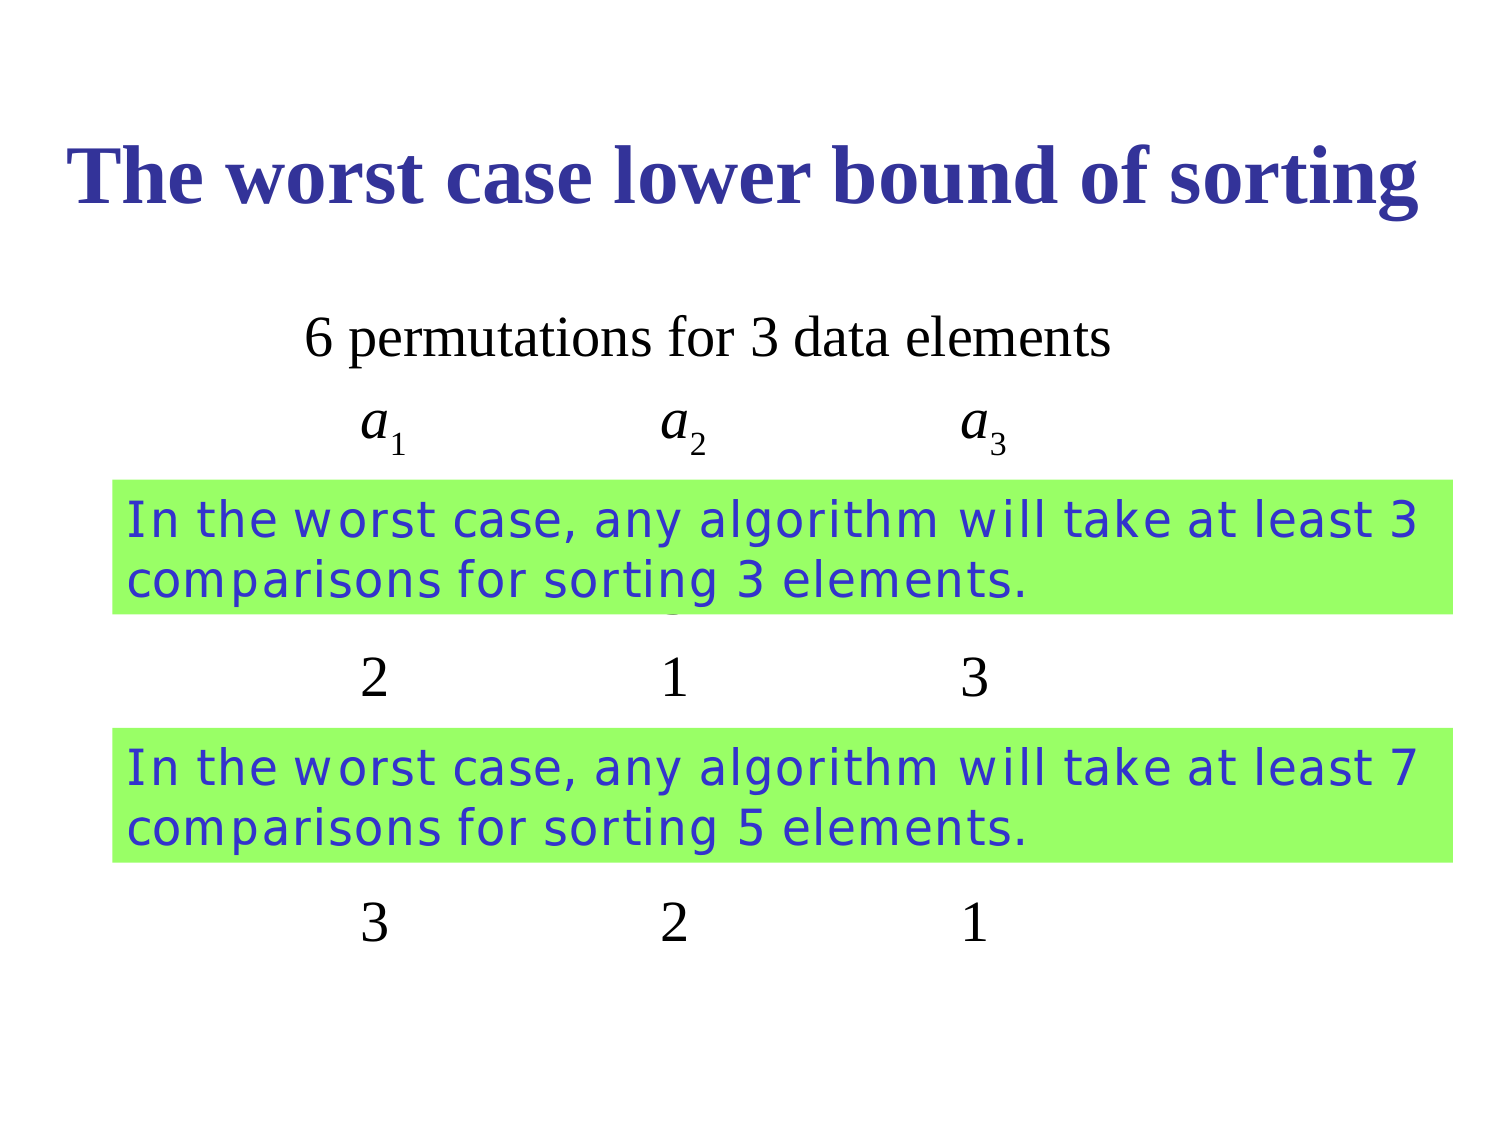

#
The worst case lower bound of sorting
6 permutations for 3 data elements
	a1		a2		a3
	1		2		3
	1		3		2
	2		1		3
	2		3		1
	3		1		2
	3		2		1

In the worst case, any algorithm will take at least 3
comparisons for sorting 3 elements.
In the worst case, any algorithm will take at least 7
comparisons for sorting 5 elements.